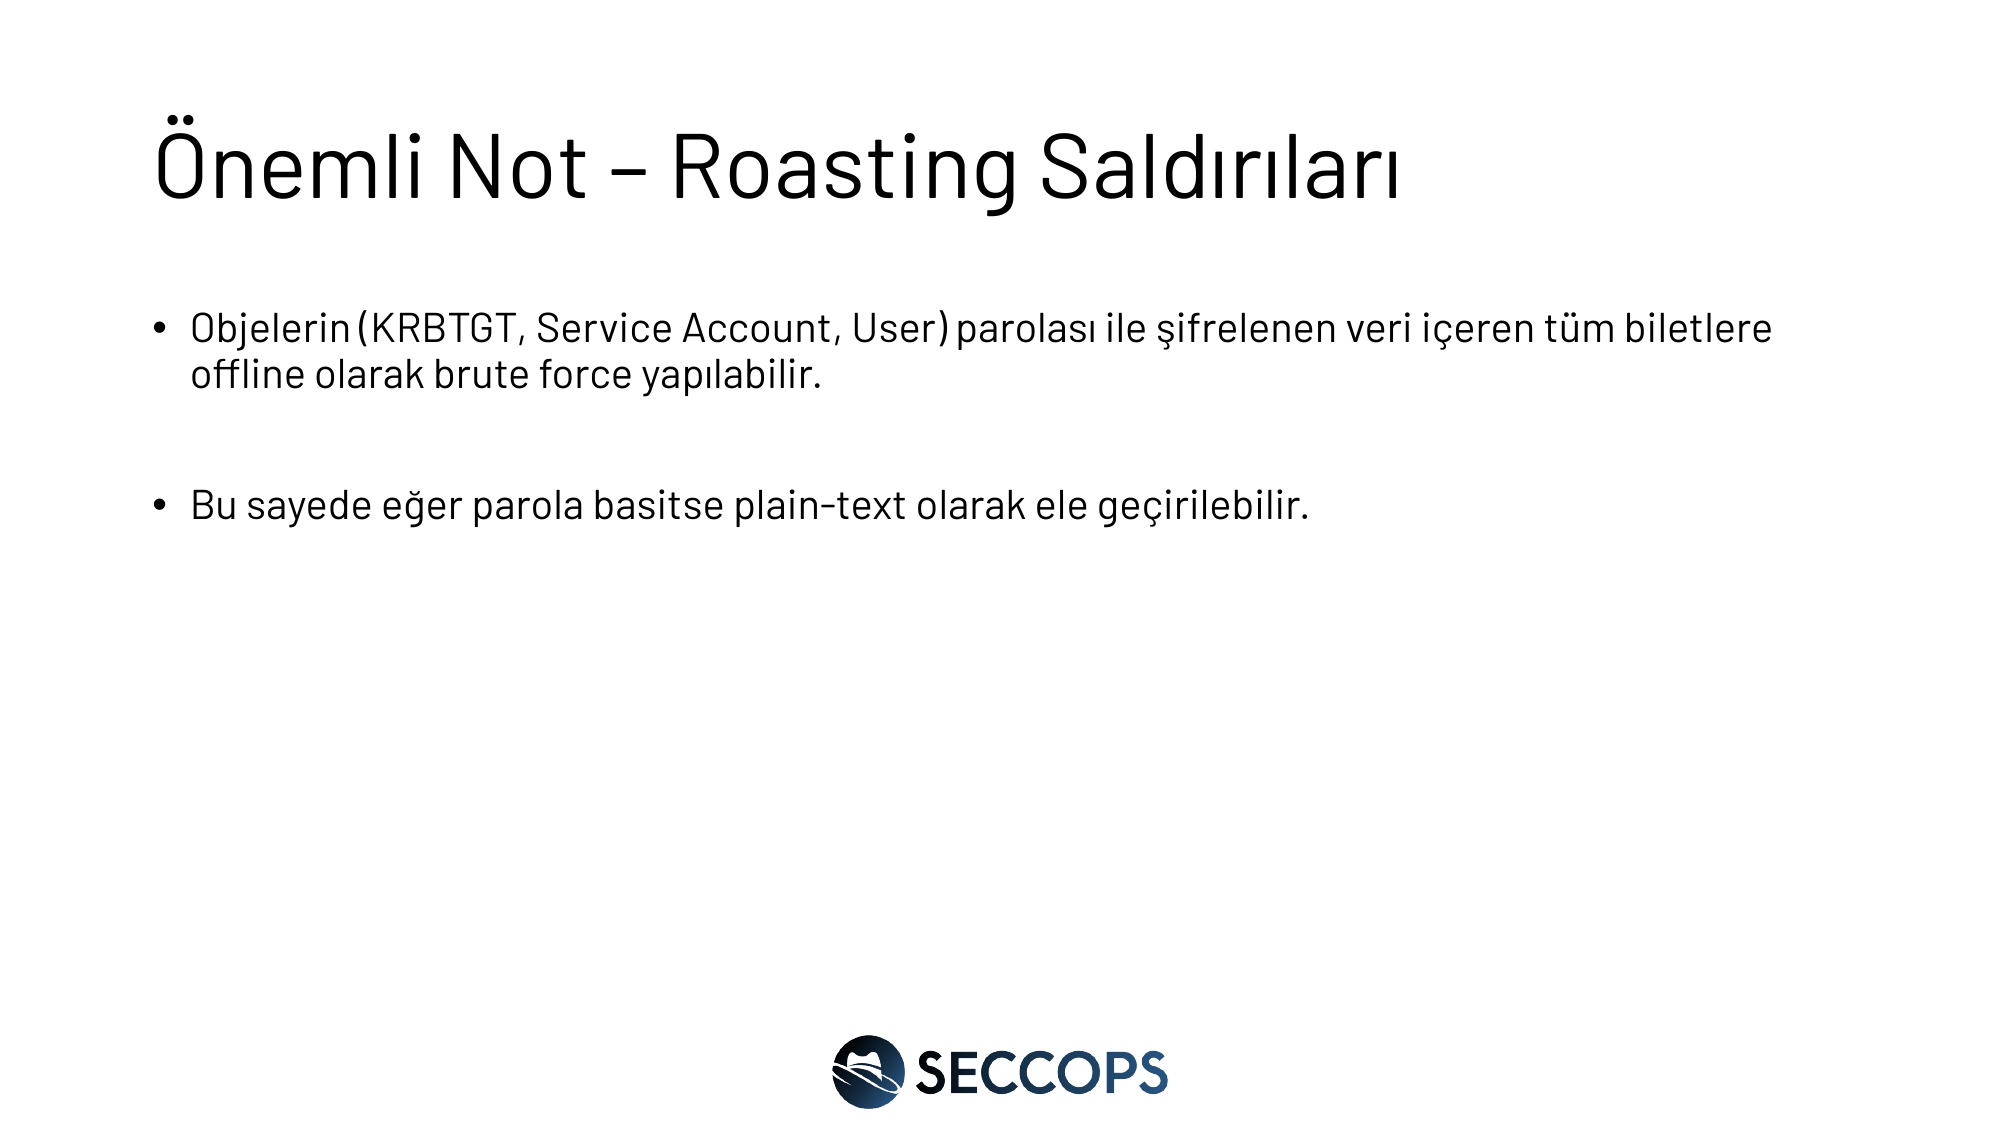

# Önemli Not – Roasting Saldırıları
Objelerin (KRBTGT, Service Account, User) parolası ile şifrelenen veri içeren tüm biletlere offline olarak brute force yapılabilir.

Bu sayede eğer parola basitse plain-text olarak ele geçirilebilir.